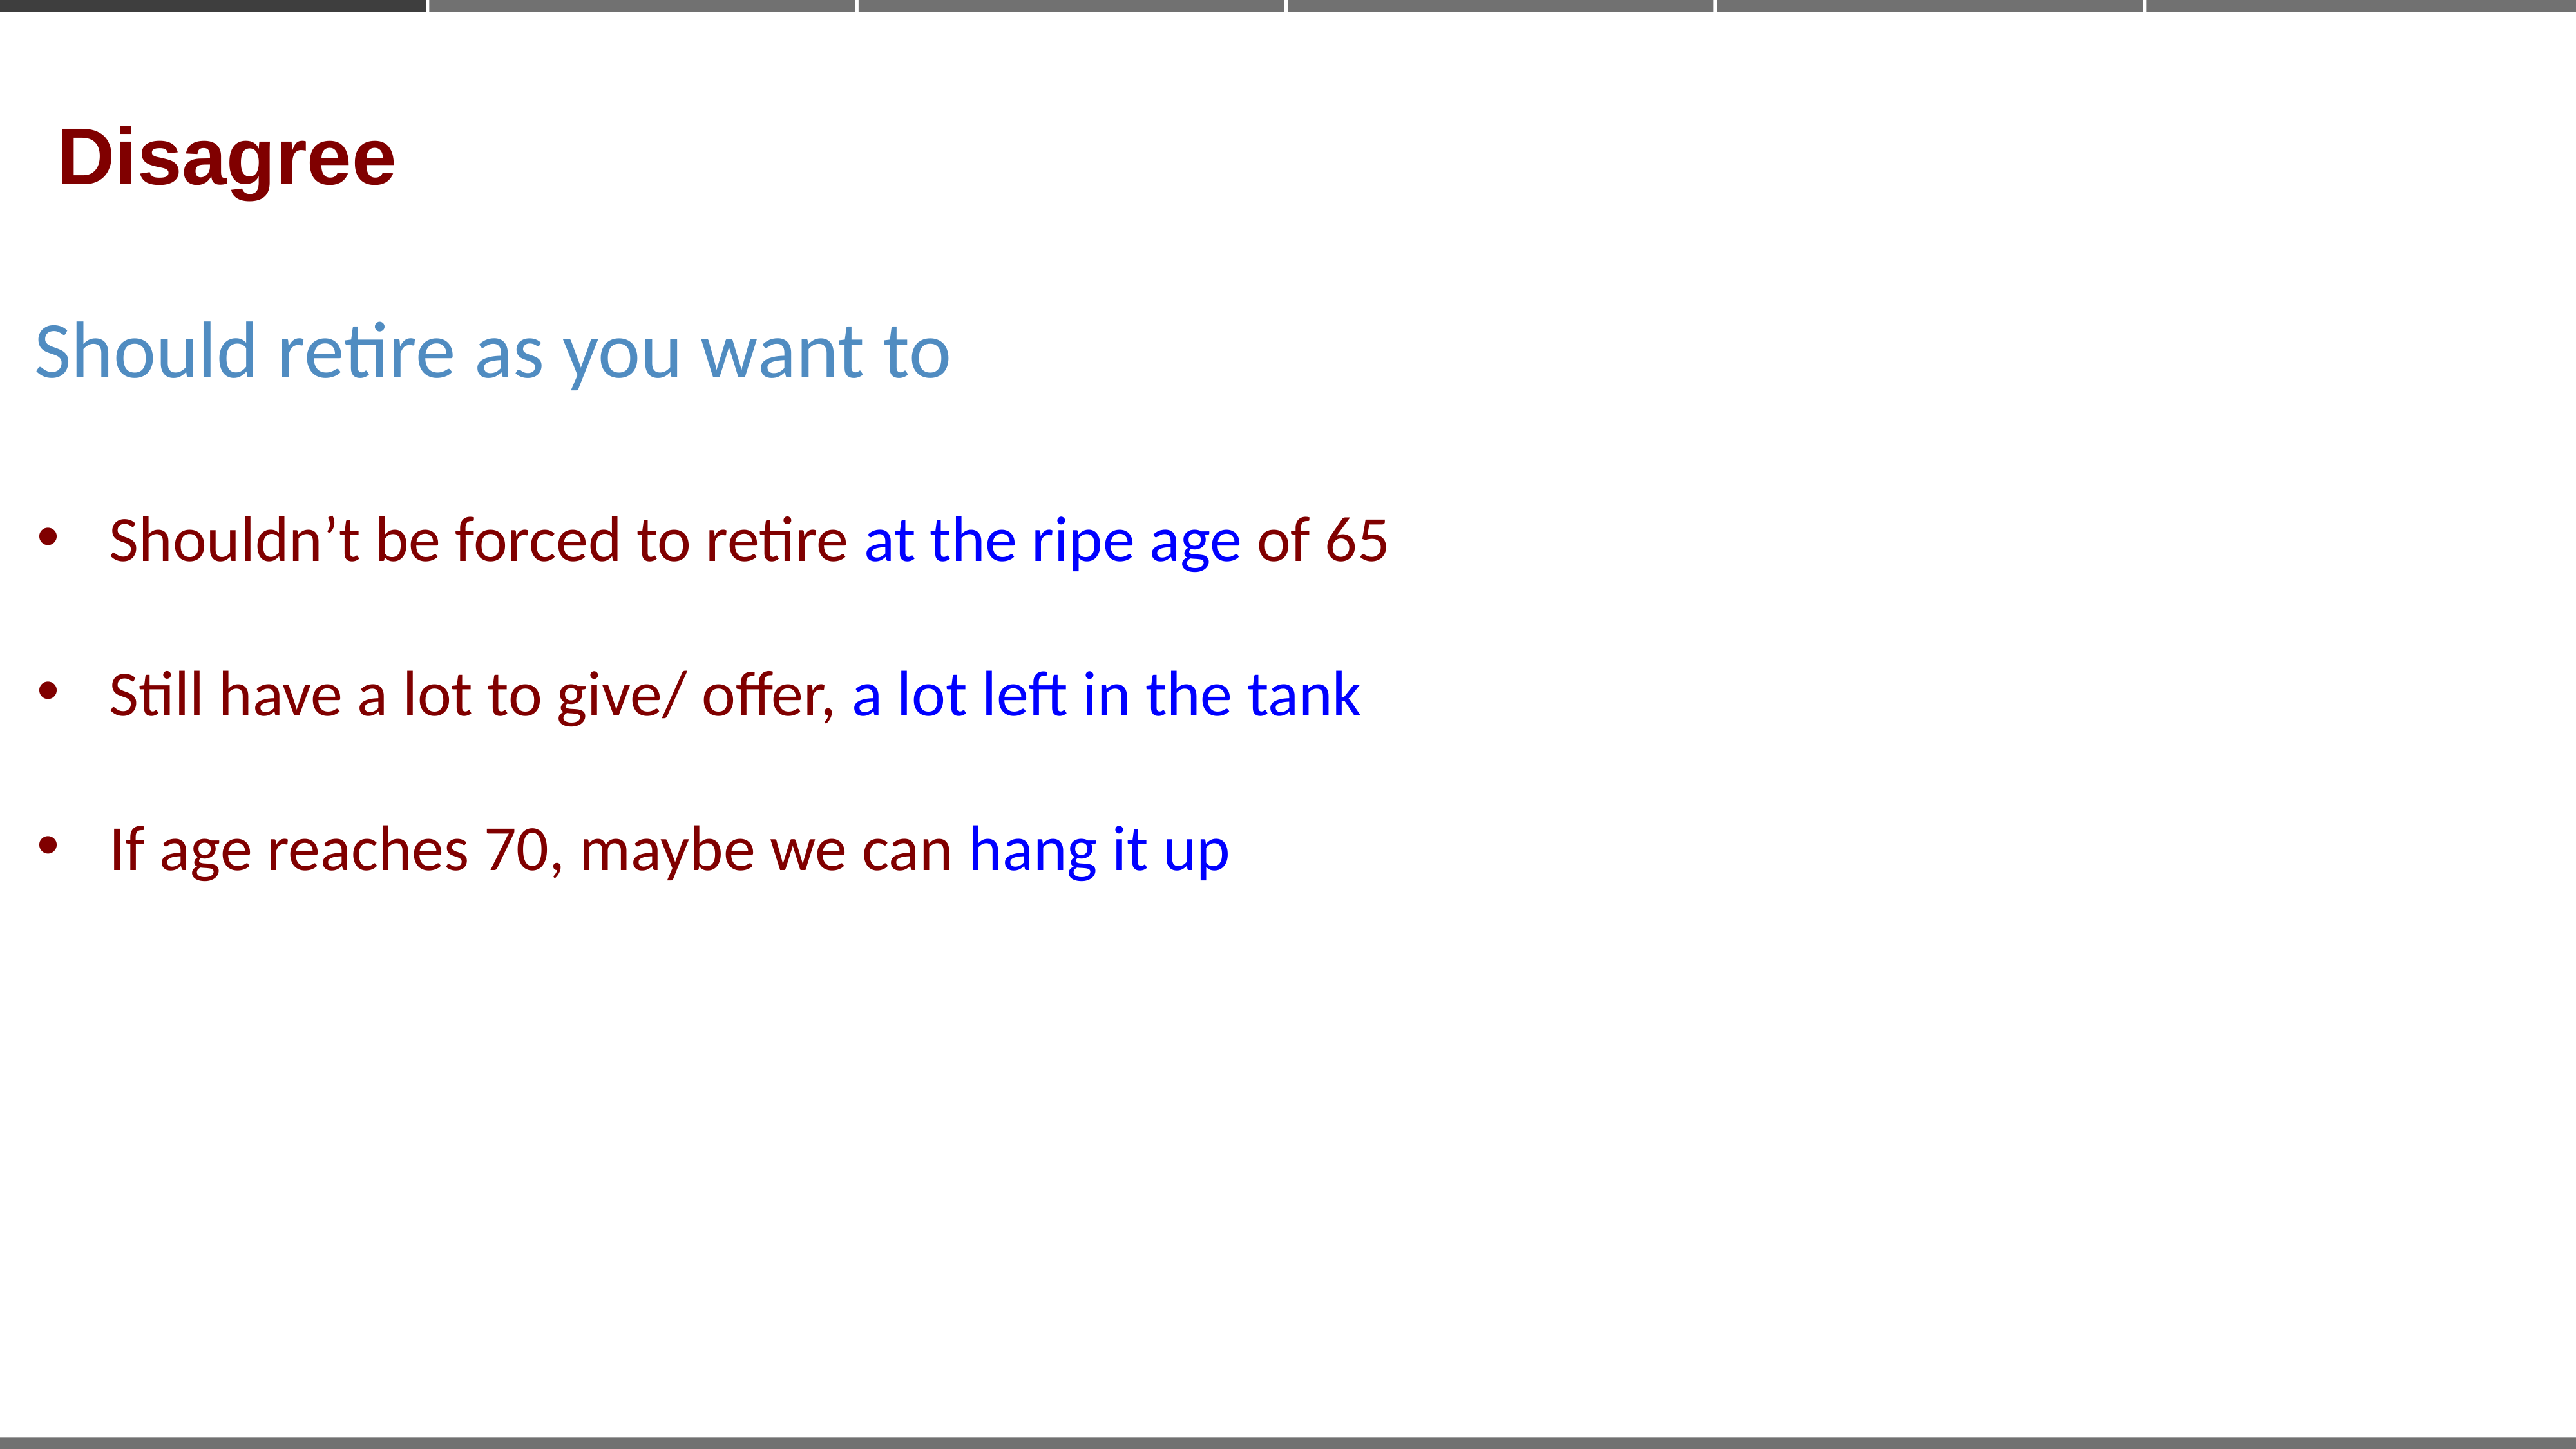

Disagree

Should retire as you want to

Shouldn’t be forced to retire at the ripe age of 65

Still have a lot to give/ offer, a lot left in the tank

If age reaches 70, maybe we can hang it up